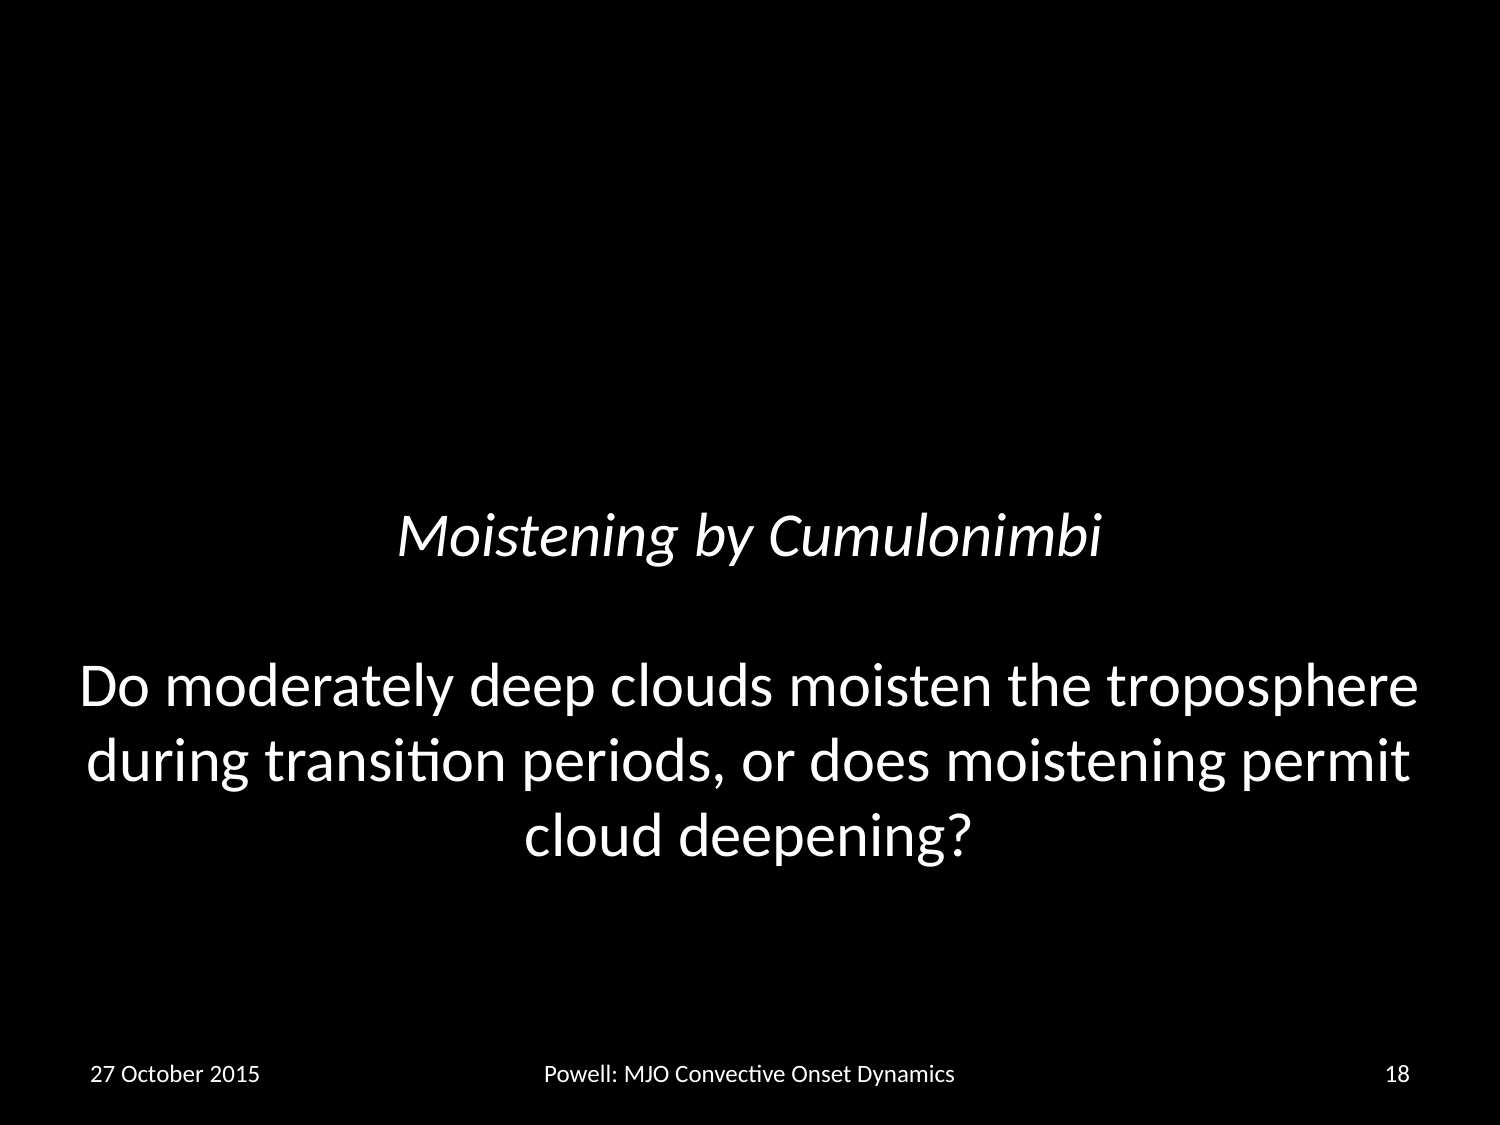

Moistening by Cumulonimbi

Do moderately deep clouds moisten the troposphere during transition periods, or does moistening permit cloud deepening?
27 October 2015
Powell: MJO Convective Onset Dynamics
18